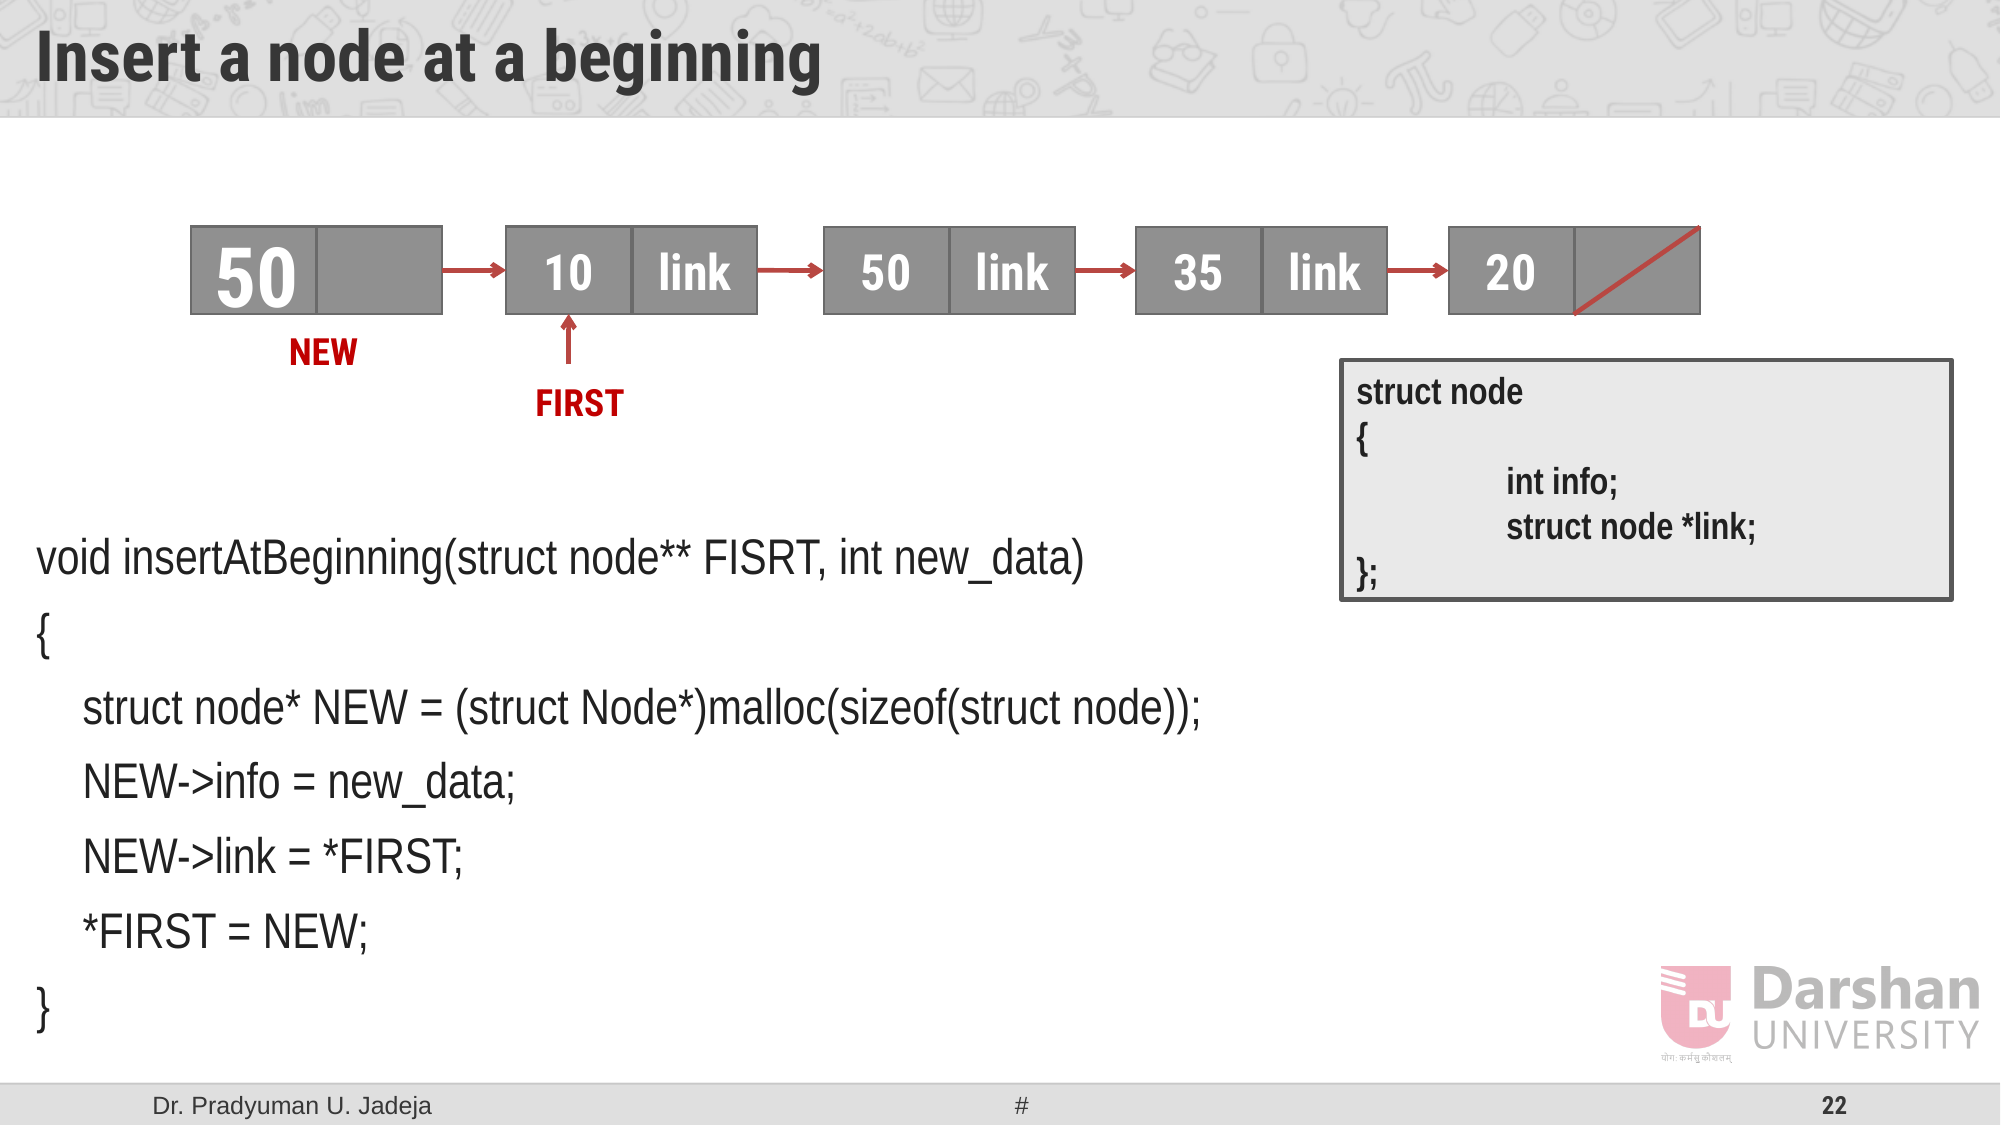

# Insert a node at a beginning

void insertAtBeginning(struct node** FISRT, int new_data)
{
    struct node* NEW = (struct Node*)malloc(sizeof(struct node));
    NEW->info = new_data;
    NEW->link = *FIRST;
    *FIRST = NEW;
}
50

10
link
50
link
35
link
20

FIRST
NEW
struct node
{
 	int info;
	struct node *link;
};